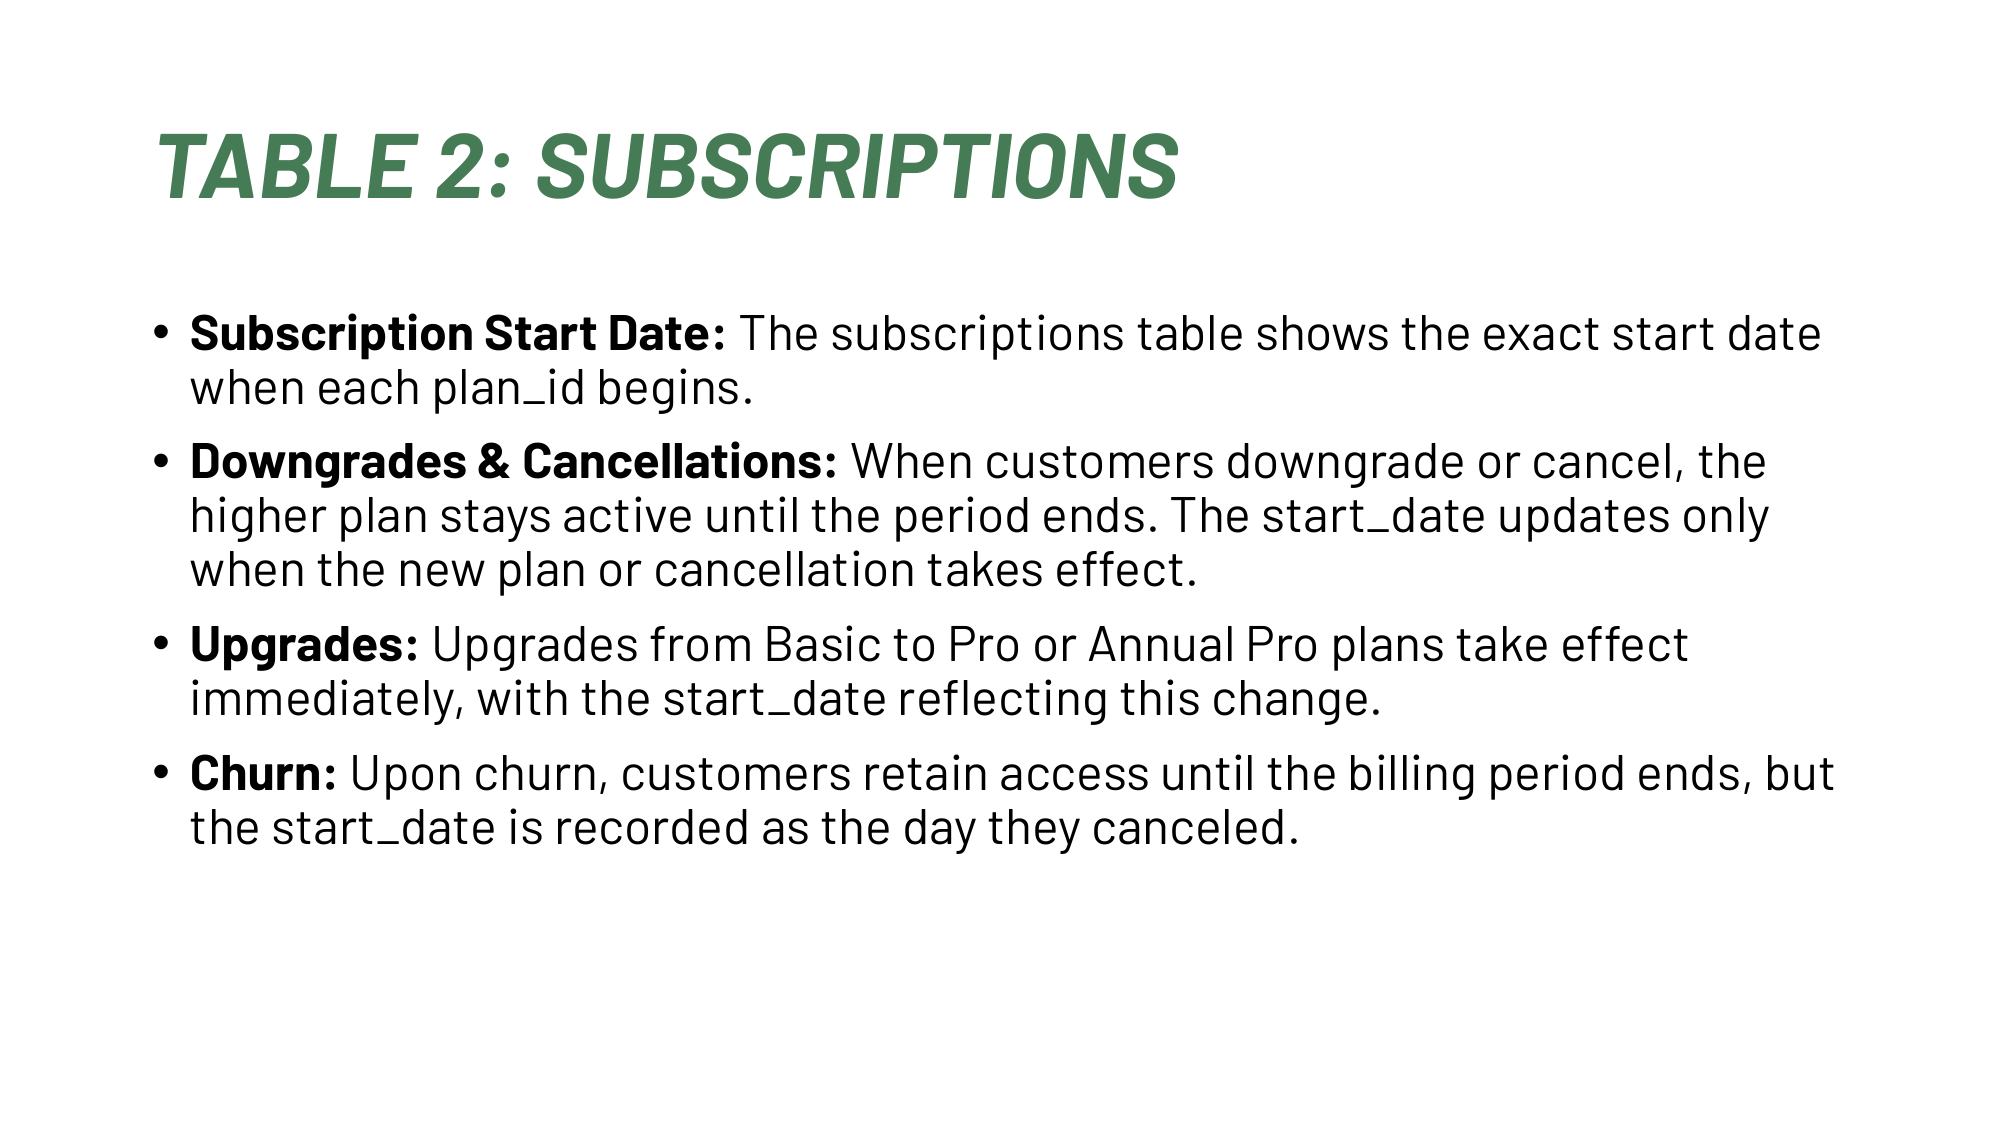

# TABLE 2: SUBSCRIPTIONS
Subscription Start Date: The subscriptions table shows the exact start date when each plan_id begins.
Downgrades & Cancellations: When customers downgrade or cancel, the higher plan stays active until the period ends. The start_date updates only when the new plan or cancellation takes effect.
Upgrades: Upgrades from Basic to Pro or Annual Pro plans take effect immediately, with the start_date reflecting this change.
Churn: Upon churn, customers retain access until the billing period ends, but the start_date is recorded as the day they canceled.